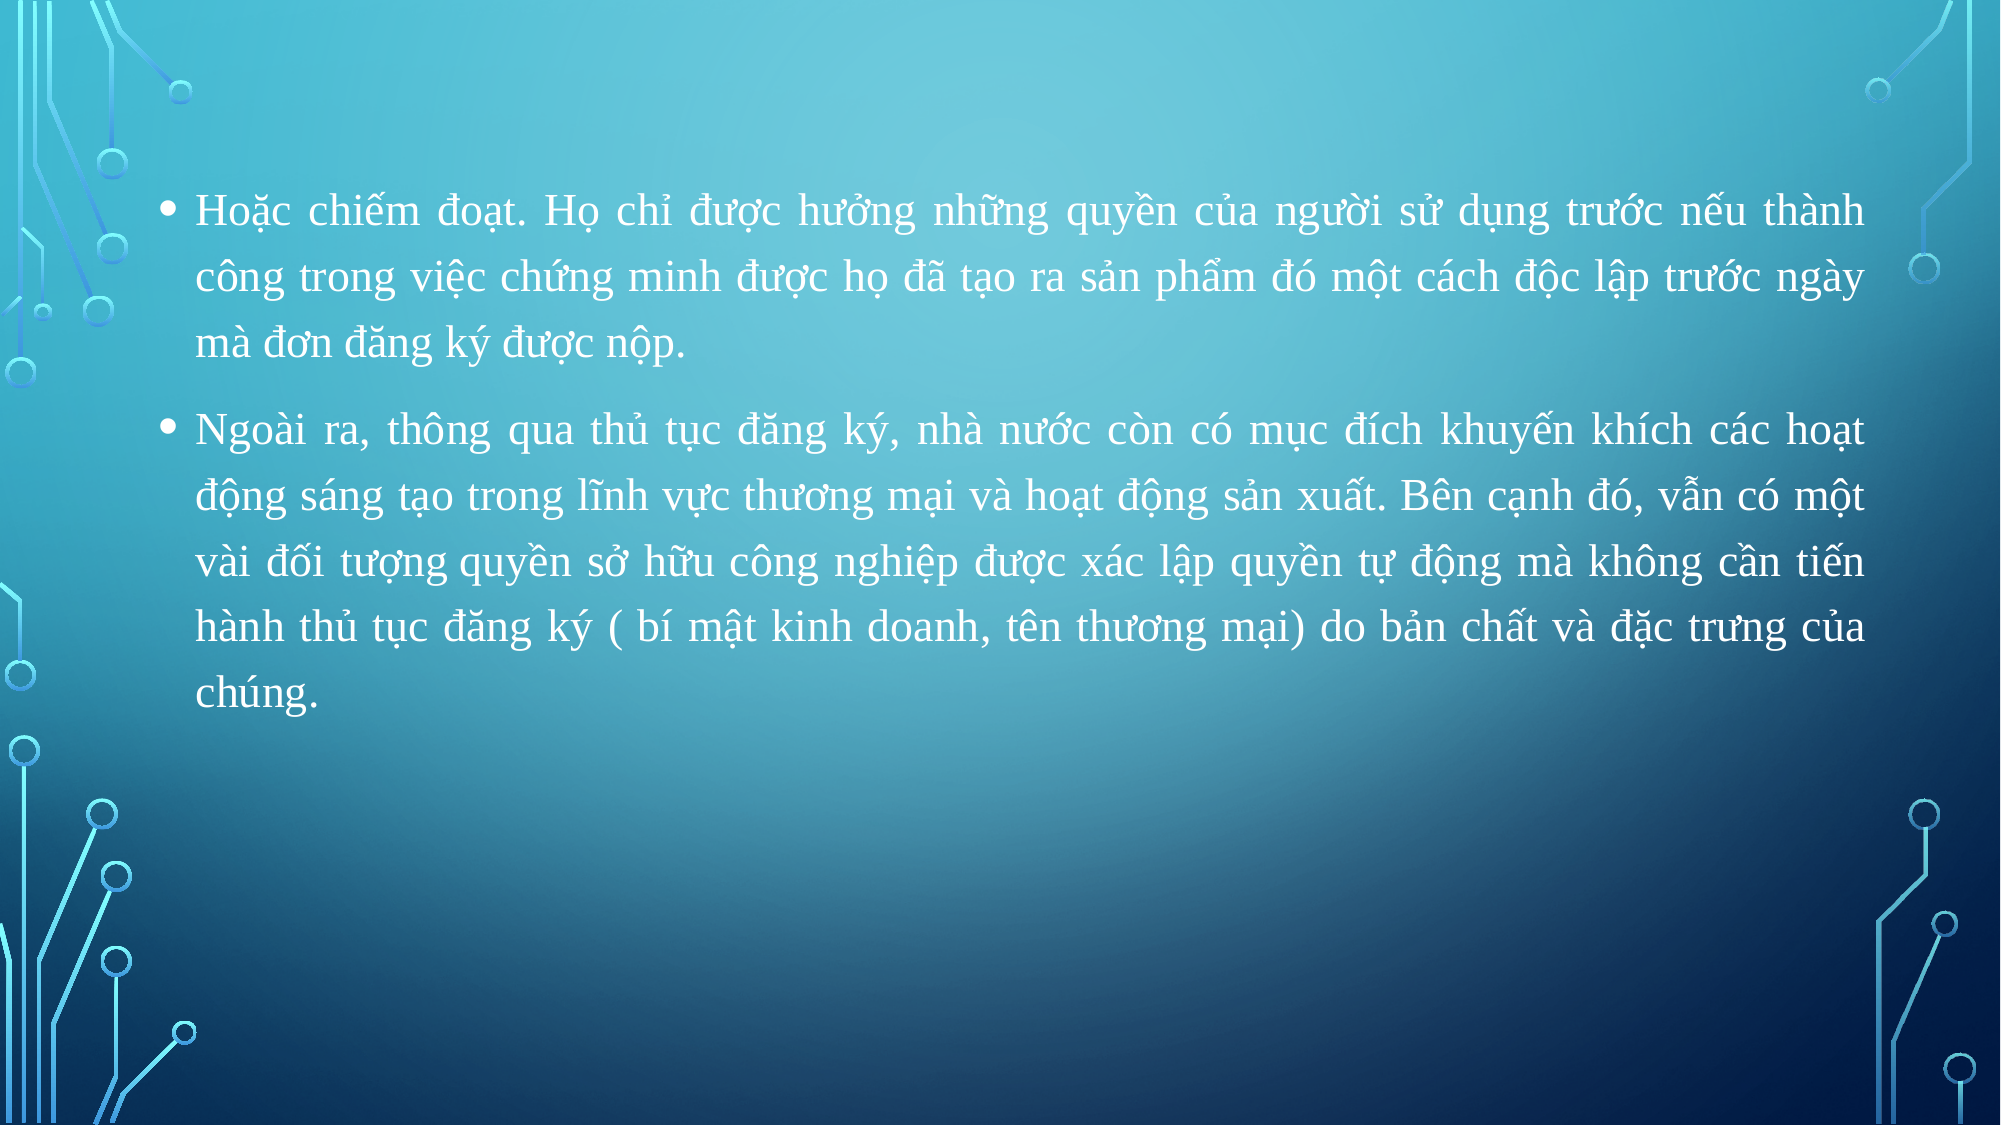

Hoặc chiếm đoạt. Họ chỉ được hưởng những quyền của người sử dụng trước nếu thành công trong việc chứng minh được họ đã tạo ra sản phẩm đó một cách độc lập trước ngày mà đơn đăng ký được nộp.
Ngoài ra, thông qua thủ tục đăng ký, nhà nước còn có mục đích khuyến khích các hoạt động sáng tạo trong lĩnh vực thương mại và hoạt động sản xuất. Bên cạnh đó, vẫn có một vài đối tượng quyền sở hữu công nghiệp được xác lập quyền tự động mà không cần tiến hành thủ tục đăng ký ( bí mật kinh doanh, tên thương mại) do bản chất và đặc trưng của chúng.